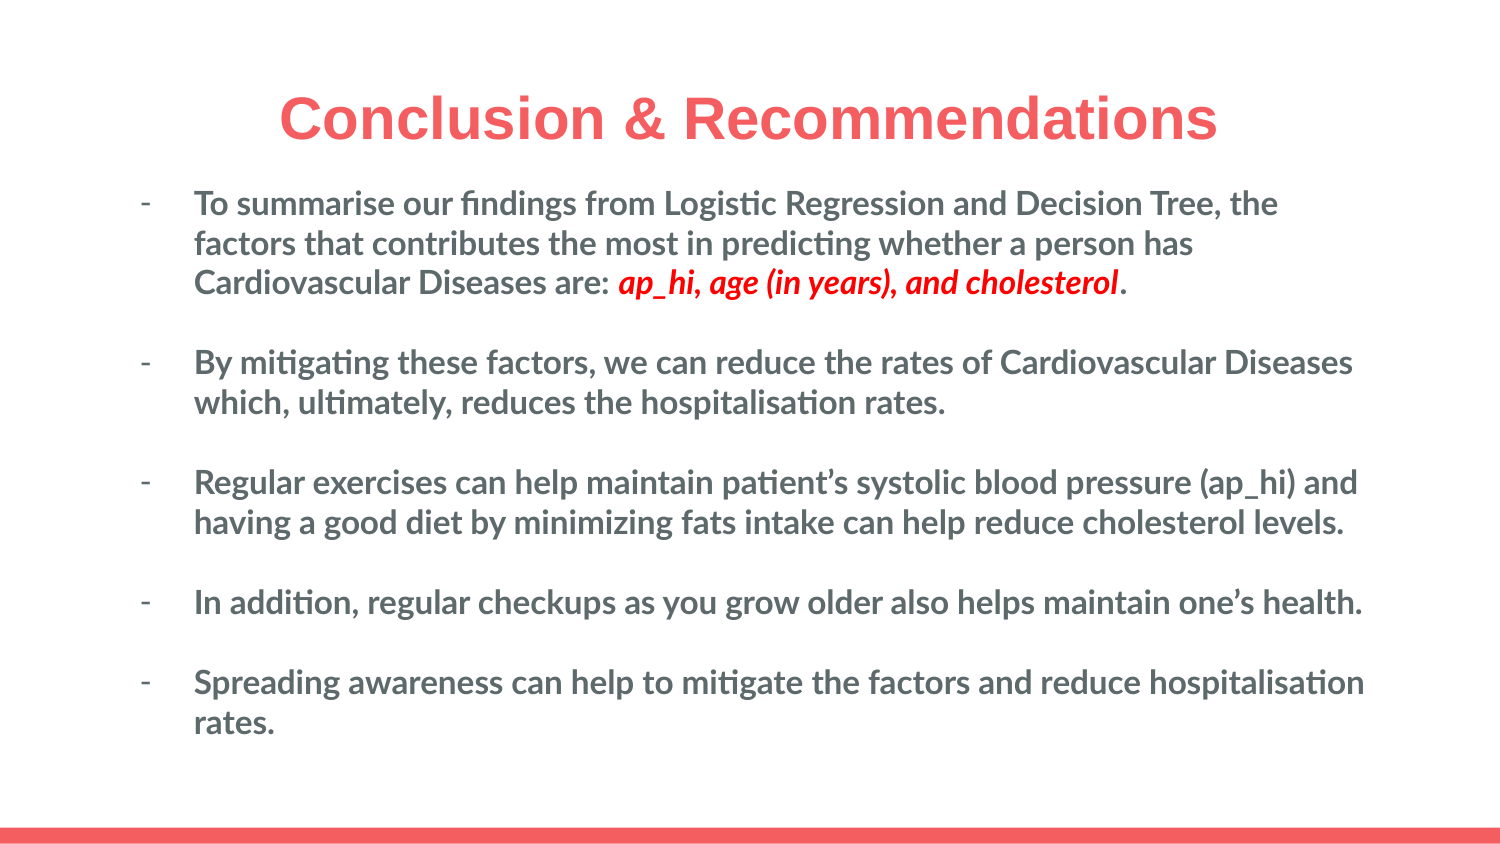

# Conclusion & Recommendations
To summarise our findings from Logistic Regression and Decision Tree, the factors that contributes the most in predicting whether a person has Cardiovascular Diseases are: ap_hi, age (in years), and cholesterol.

By mitigating these factors, we can reduce the rates of Cardiovascular Diseases which, ultimately, reduces the hospitalisation rates.

Regular exercises can help maintain patient’s systolic blood pressure (ap_hi) and having a good diet by minimizing fats intake can help reduce cholesterol levels.

In addition, regular checkups as you grow older also helps maintain one’s health.

Spreading awareness can help to mitigate the factors and reduce hospitalisation rates.